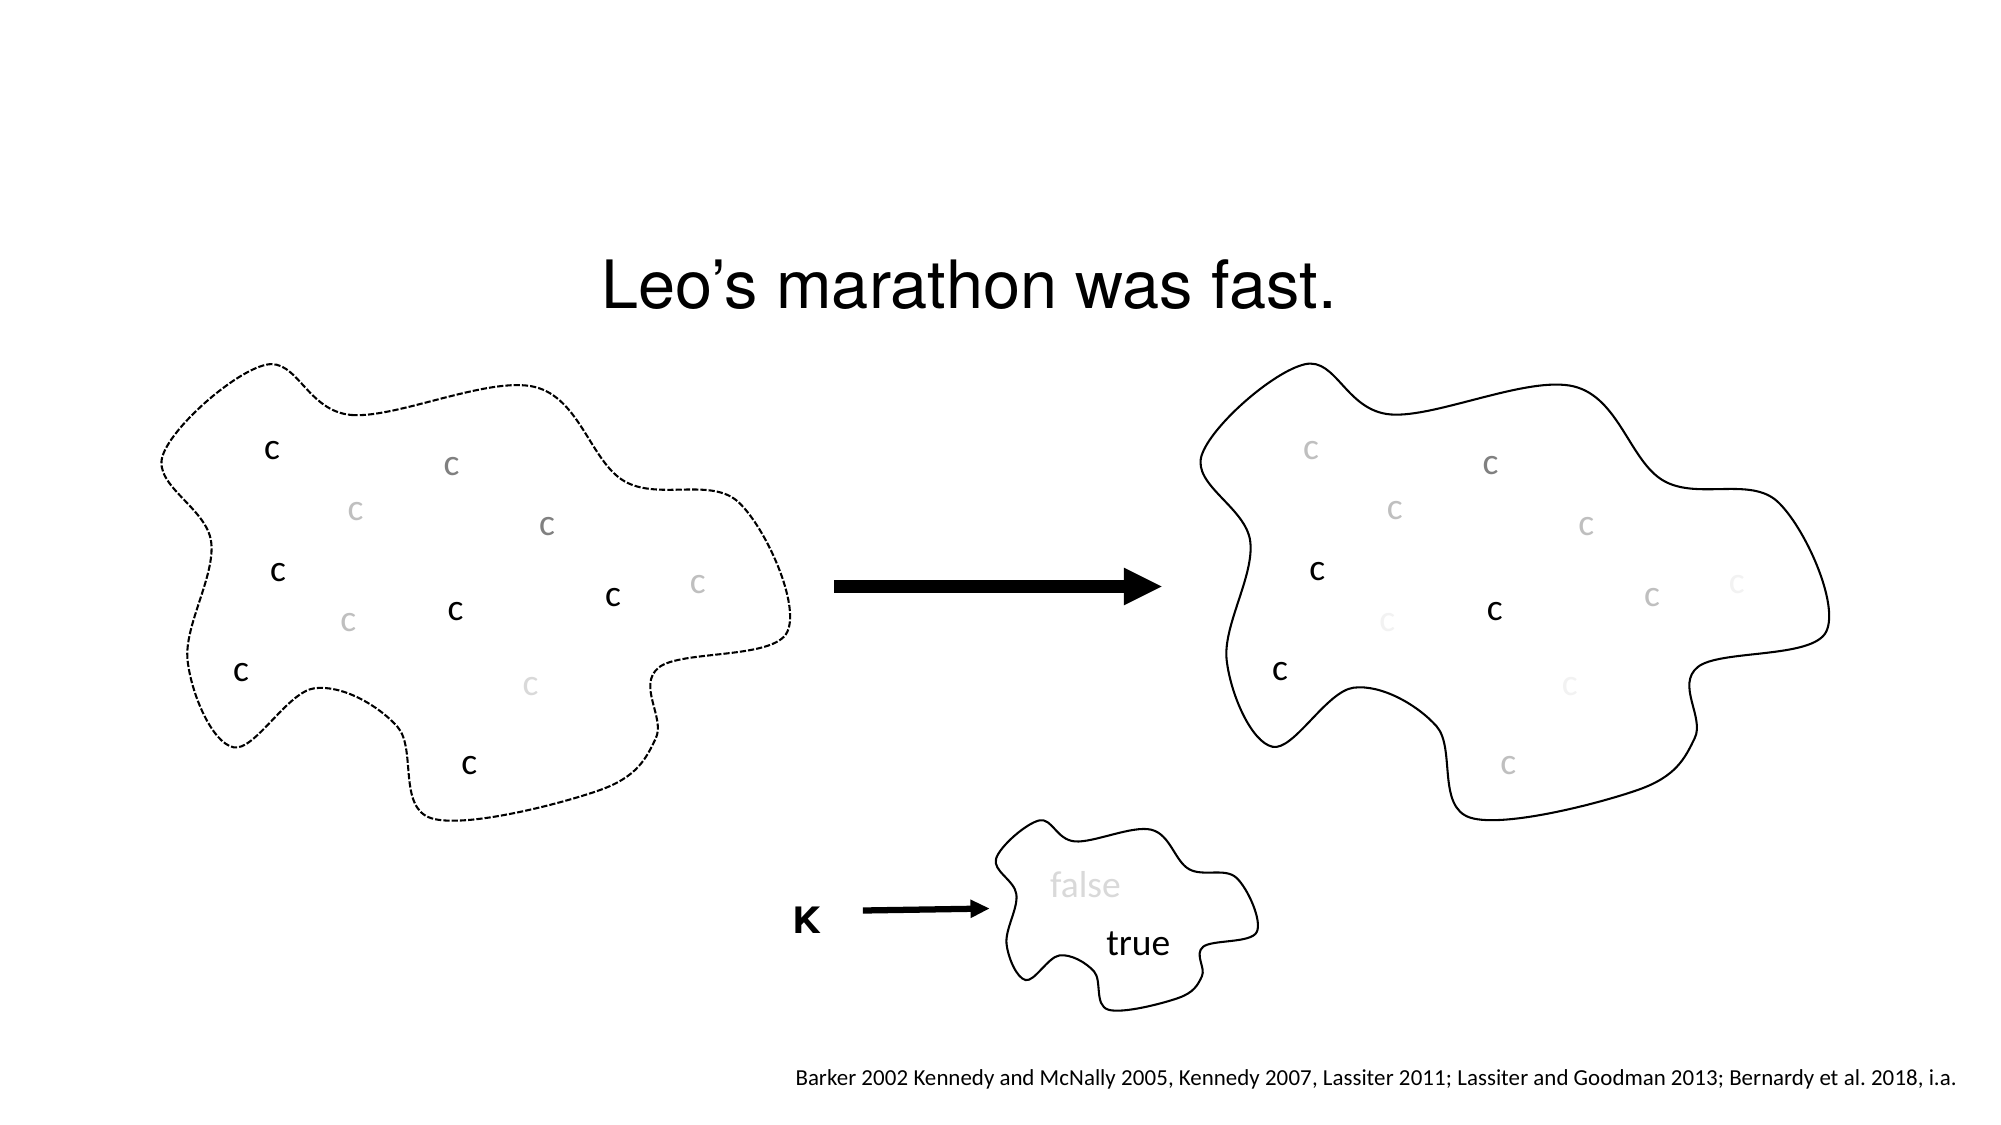

Leo’s marathon was fast.

c
c
c
c
c
c
c
c
c
c
c
c

c
c
c
c
c
c
c
c
c
c
c
c

false

true

κ
Barker 2002 Kennedy and McNally 2005, Kennedy 2007, Lassiter 2011; Lassiter and Goodman 2013; Bernardy et al. 2018, i.a.